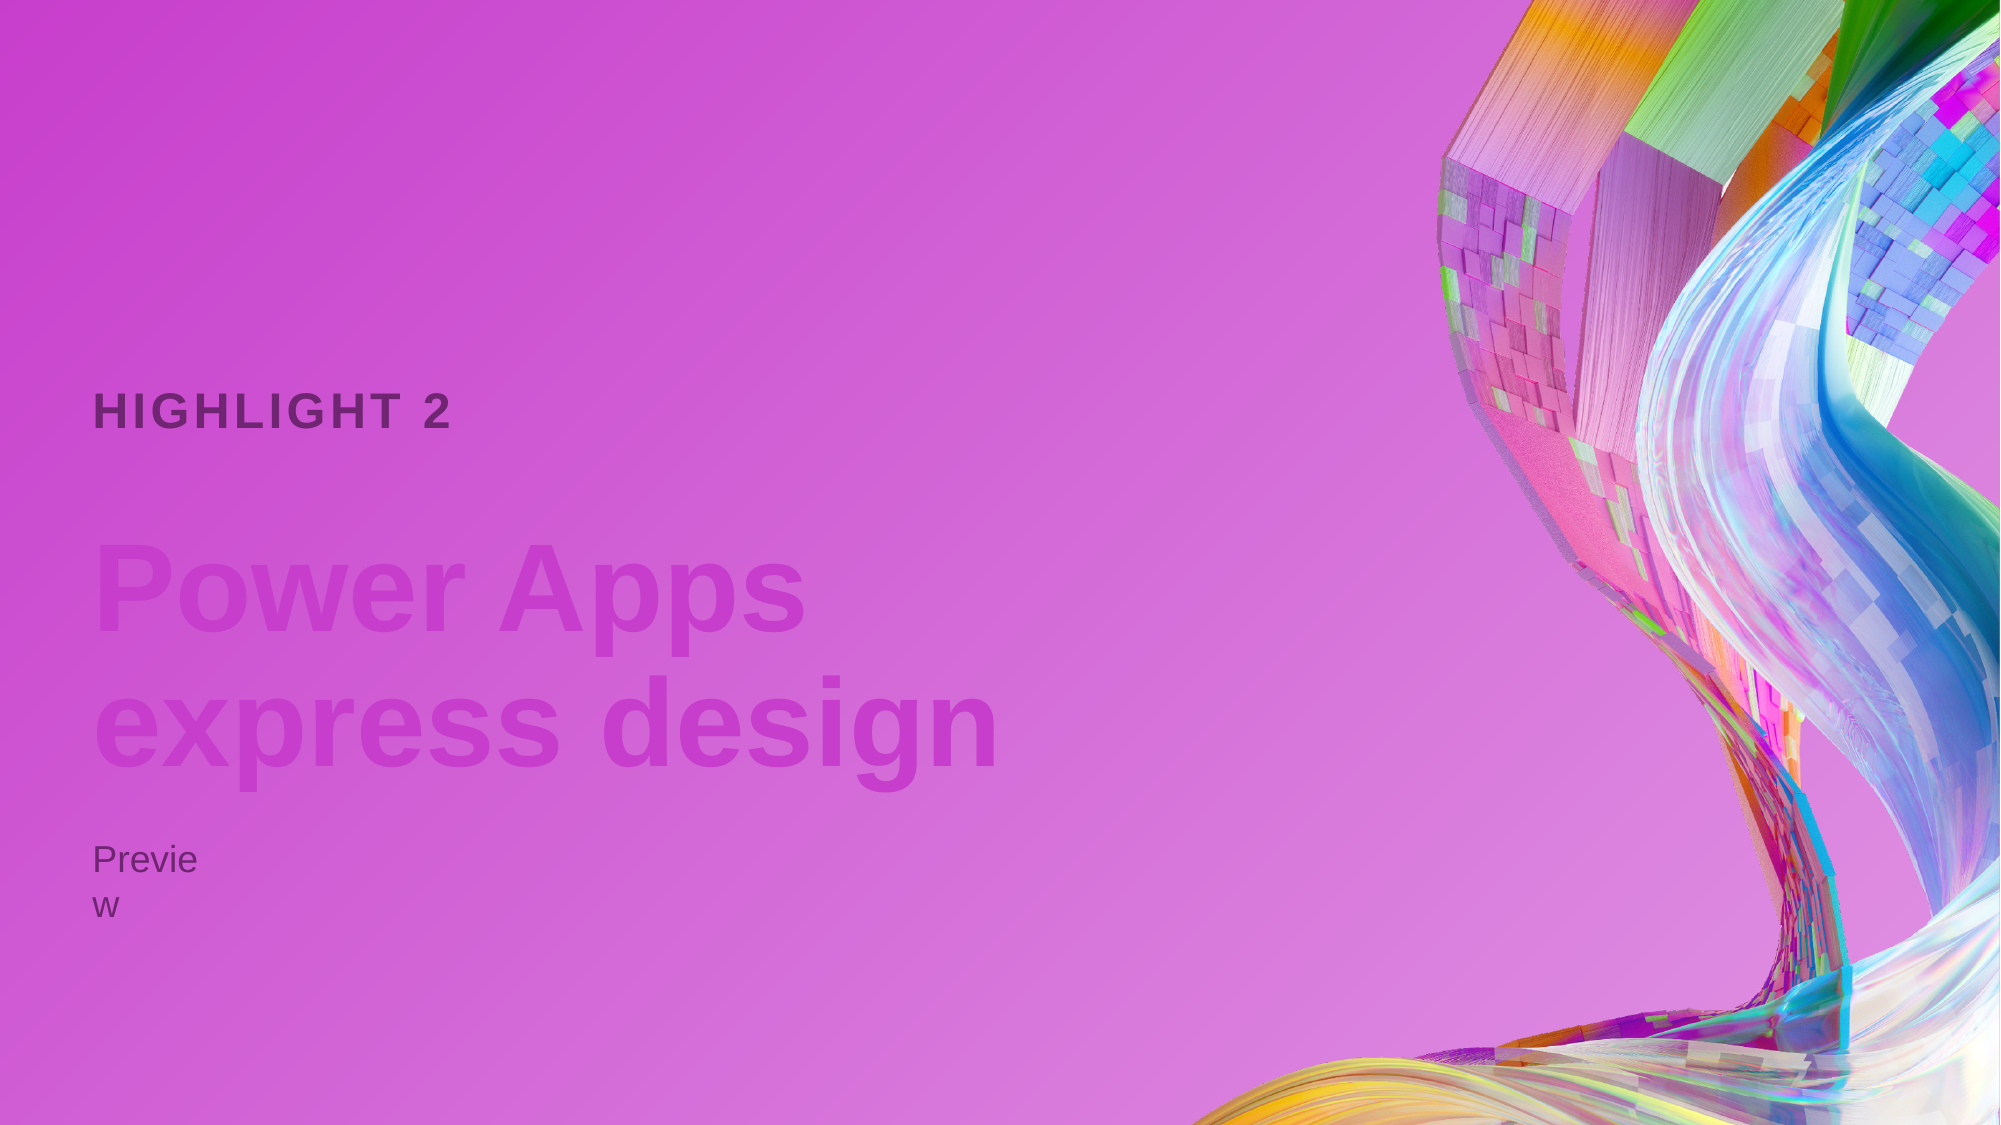

HIGHLIGHT 2
Power Apps
express design
Preview